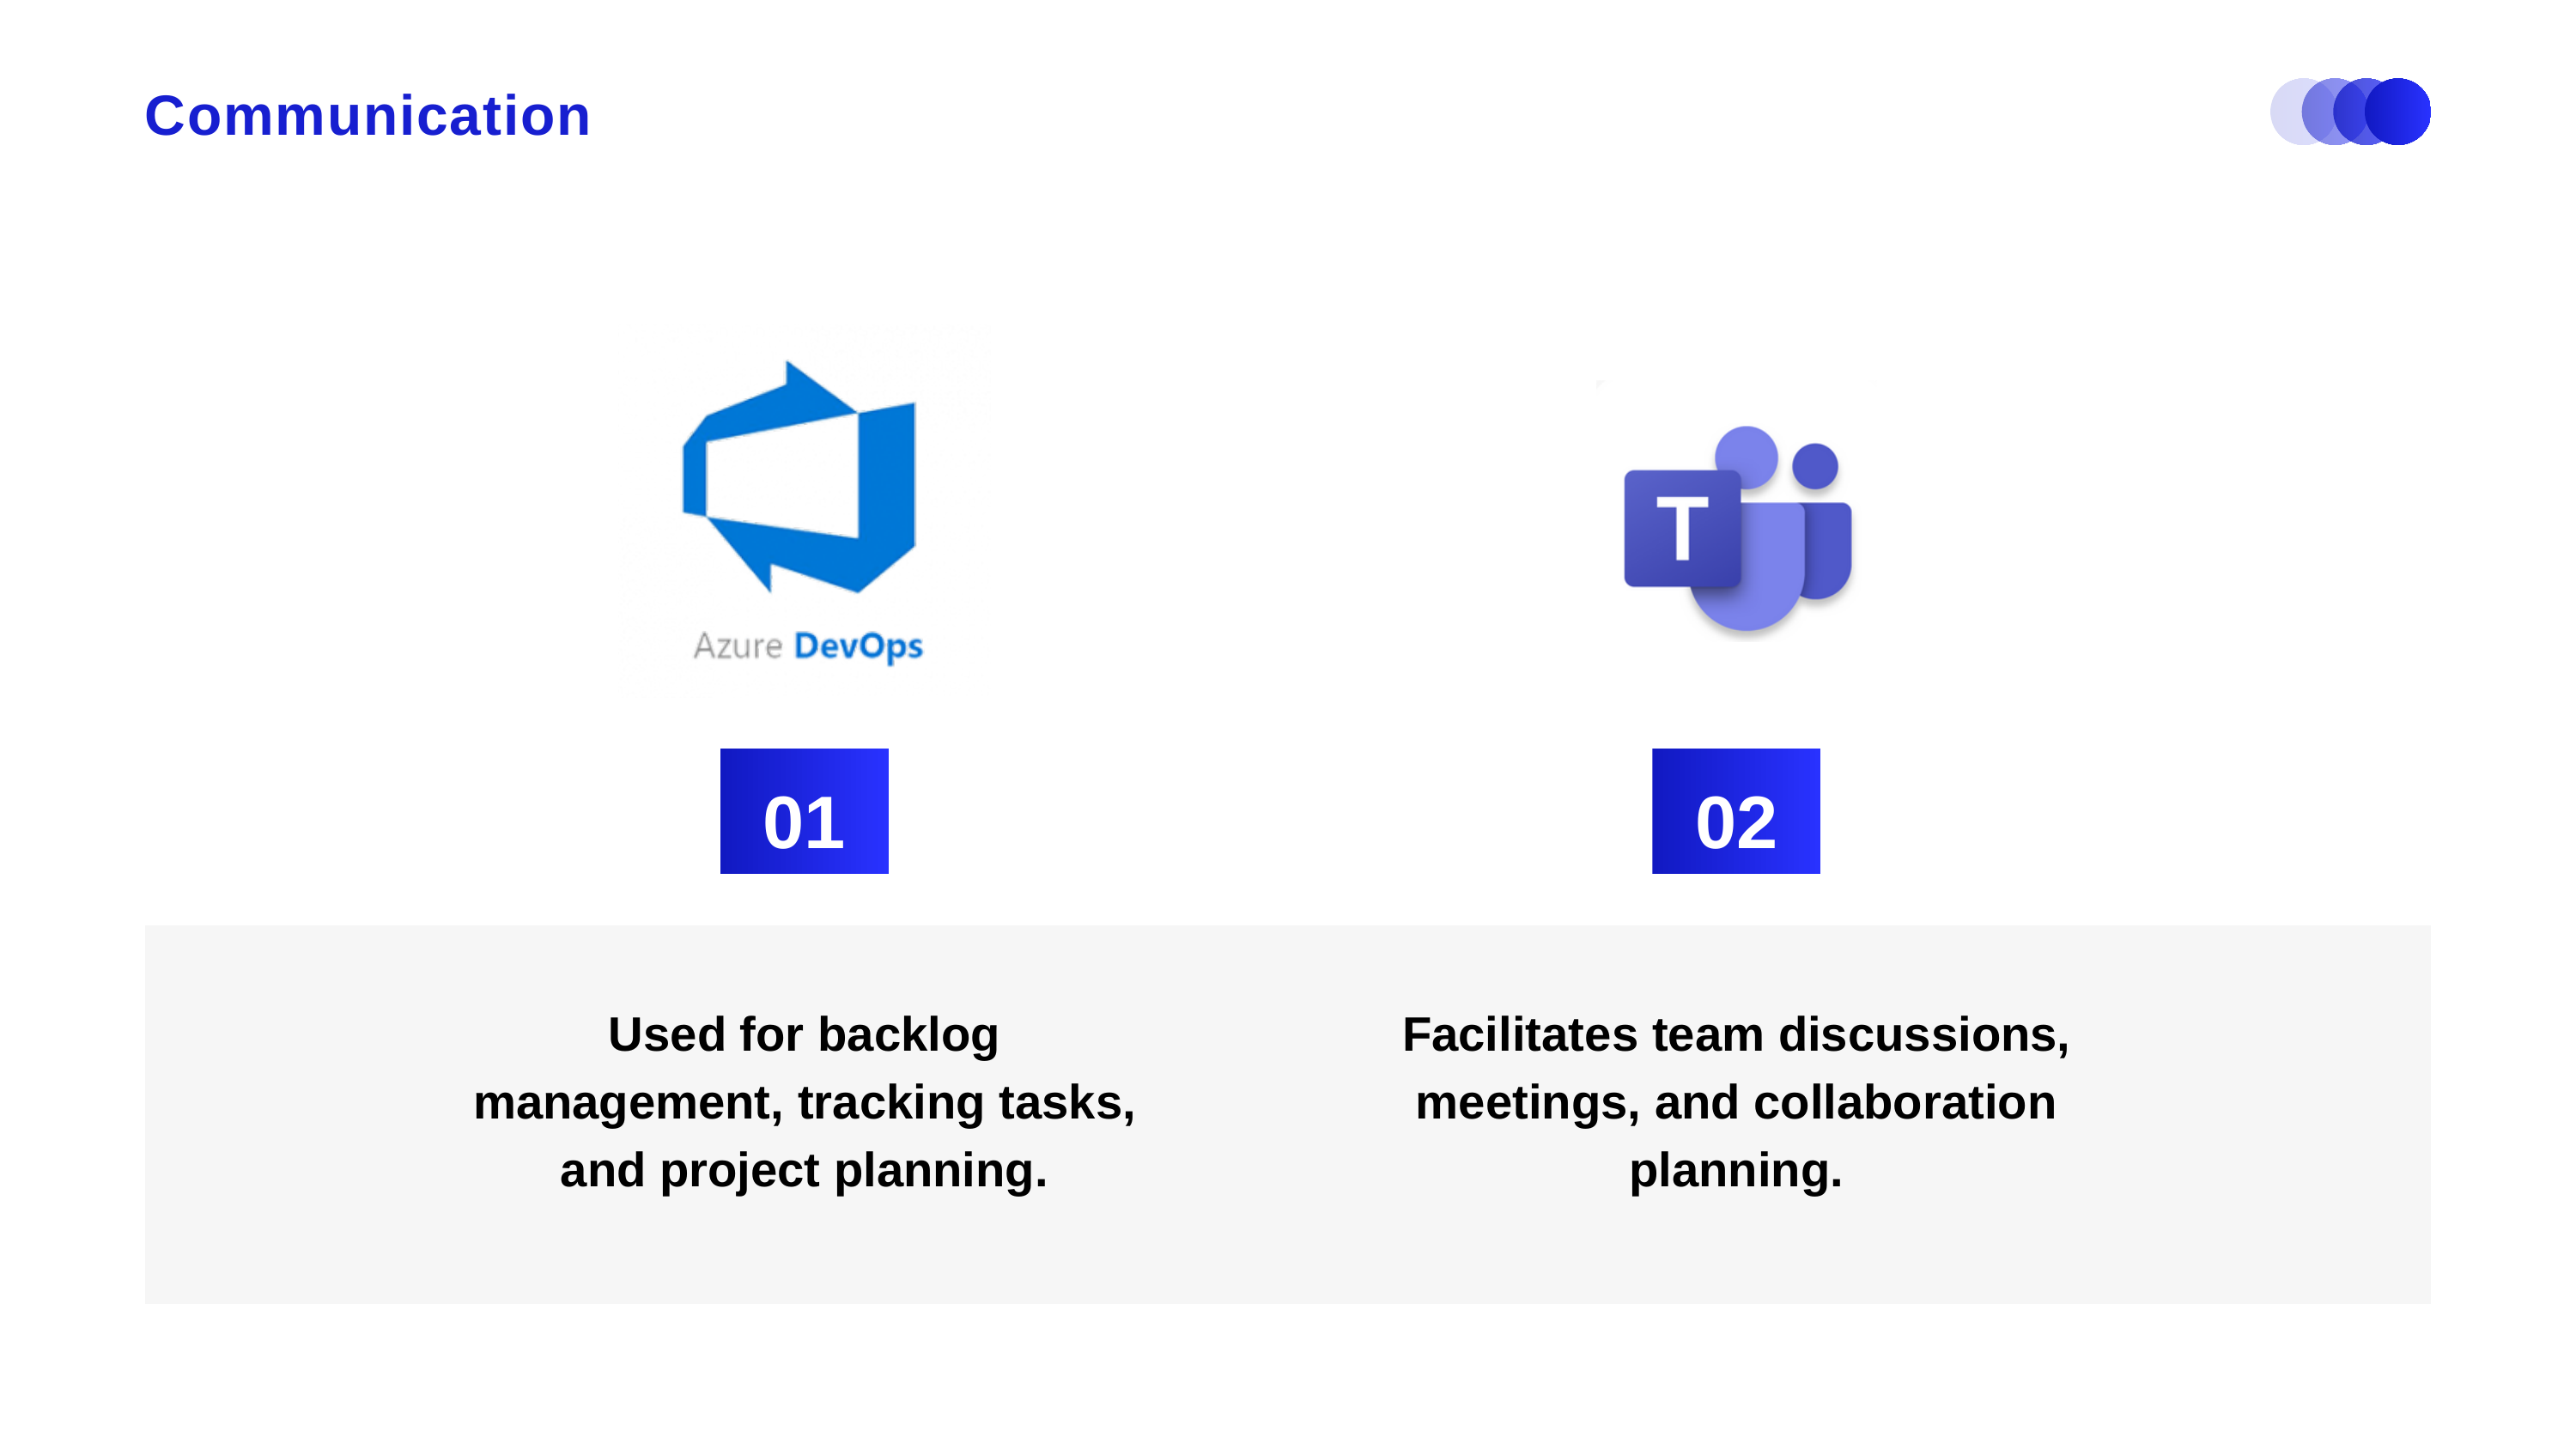

Communication

01

02

Used for backlog management, tracking tasks, and project planning.
Facilitates team discussions, meetings, and collaboration planning.